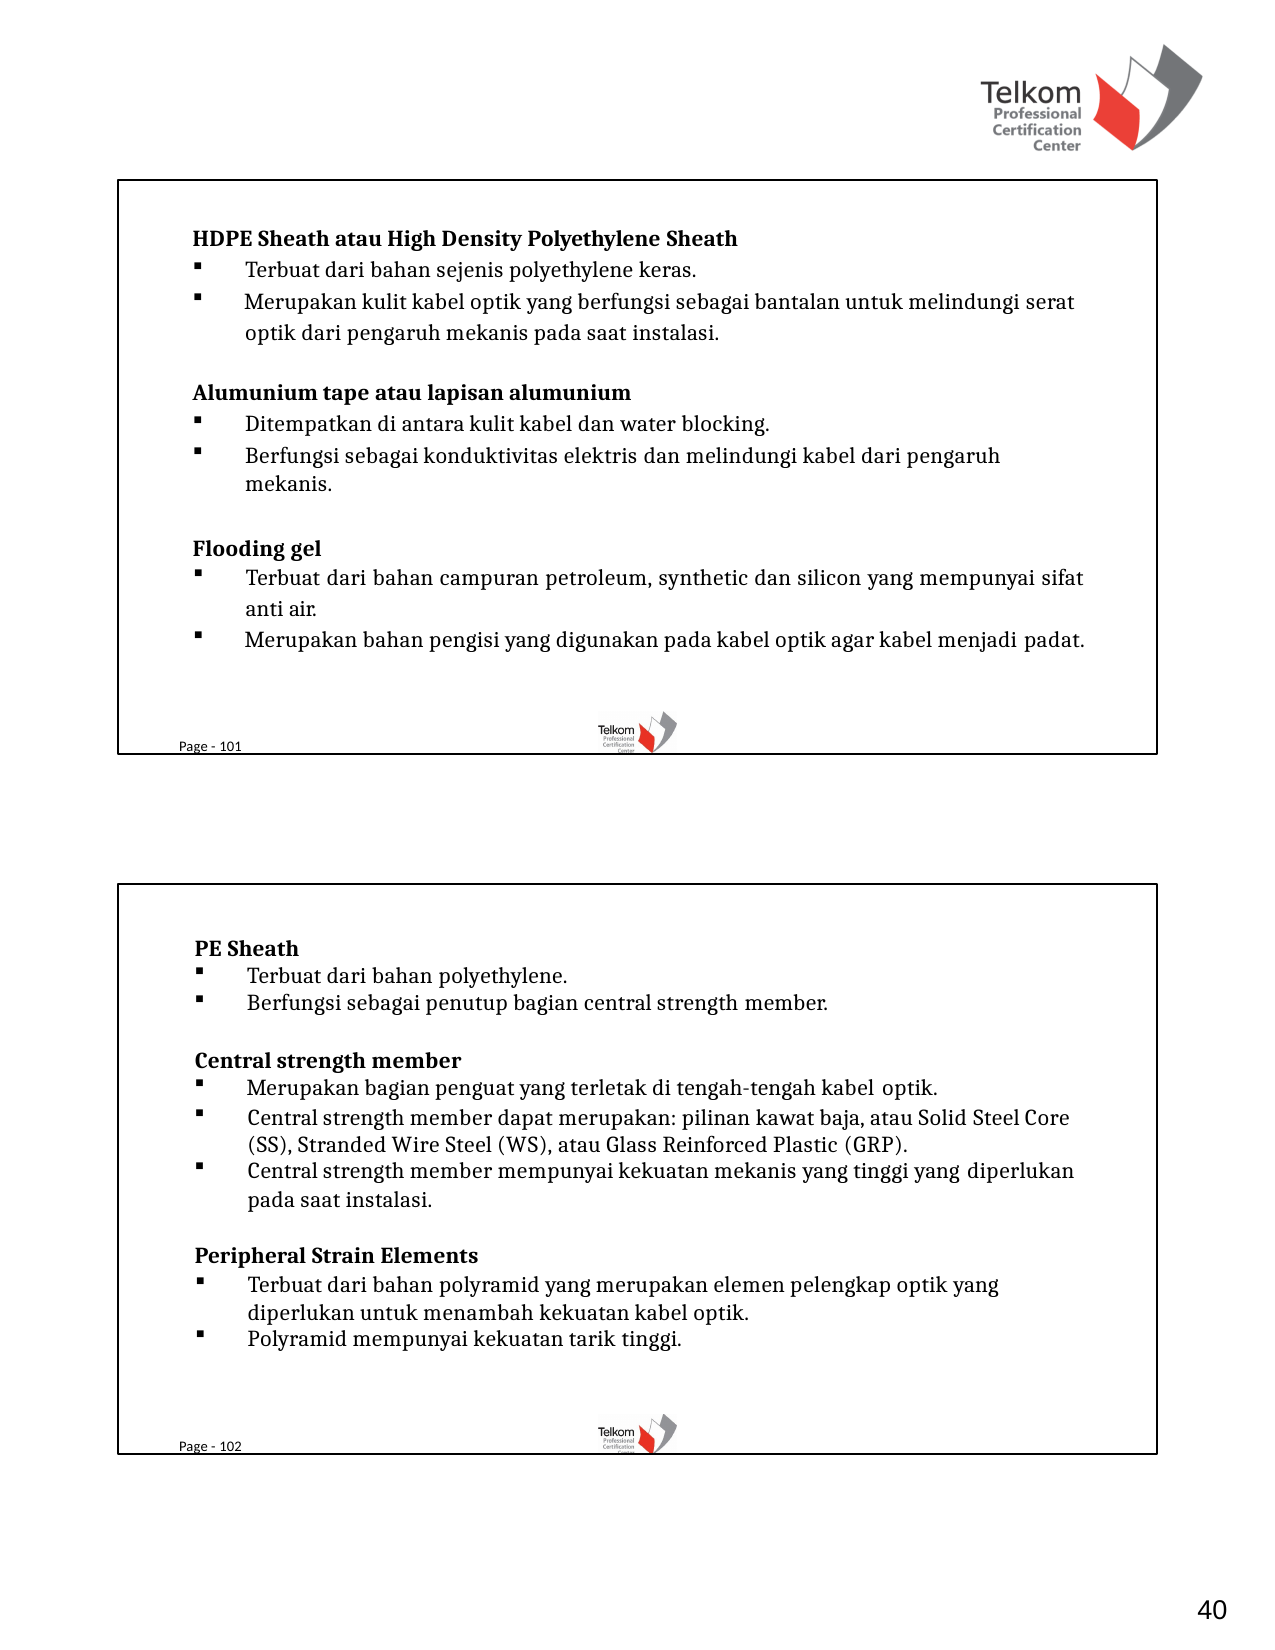

HDPE Sheath atau High Density Polyethylene Sheath
Terbuat dari bahan sejenis polyethylene keras.
Merupakan kulit kabel optik yang berfungsi sebagai bantalan untuk melindungi serat  optik dari pengaruh mekanis pada saat instalasi.

Alumunium tape atau lapisan alumunium
Ditempatkan di antara kulit kabel dan water blocking.
Berfungsi sebagai konduktivitas elektris dan melindungi kabel dari pengaruh  mekanis.

Flooding gel
Terbuat dari bahan campuran petroleum, synthetic dan silicon yang mempunyai sifat
anti air.
Merupakan bahan pengisi yang digunakan pada kabel optik agar kabel menjadi padat.

Page - 101

PE Sheath
Terbuat dari bahan polyethylene.
Berfungsi sebagai penutup bagian central strength member.

Central strength member
Merupakan bagian penguat yang terletak di tengah-tengah kabel optik.
Central strength member dapat merupakan: pilinan kawat baja, atau Solid Steel Core  (SS), Stranded Wire Steel (WS), atau Glass Reinforced Plastic (GRP).
Central strength member mempunyai kekuatan mekanis yang tinggi yang diperlukan
pada saat instalasi.

Peripheral Strain Elements
Terbuat dari bahan polyramid yang merupakan elemen pelengkap optik yang  diperlukan untuk menambah kekuatan kabel optik.
Polyramid mempunyai kekuatan tarik tinggi.

Page - 102

40